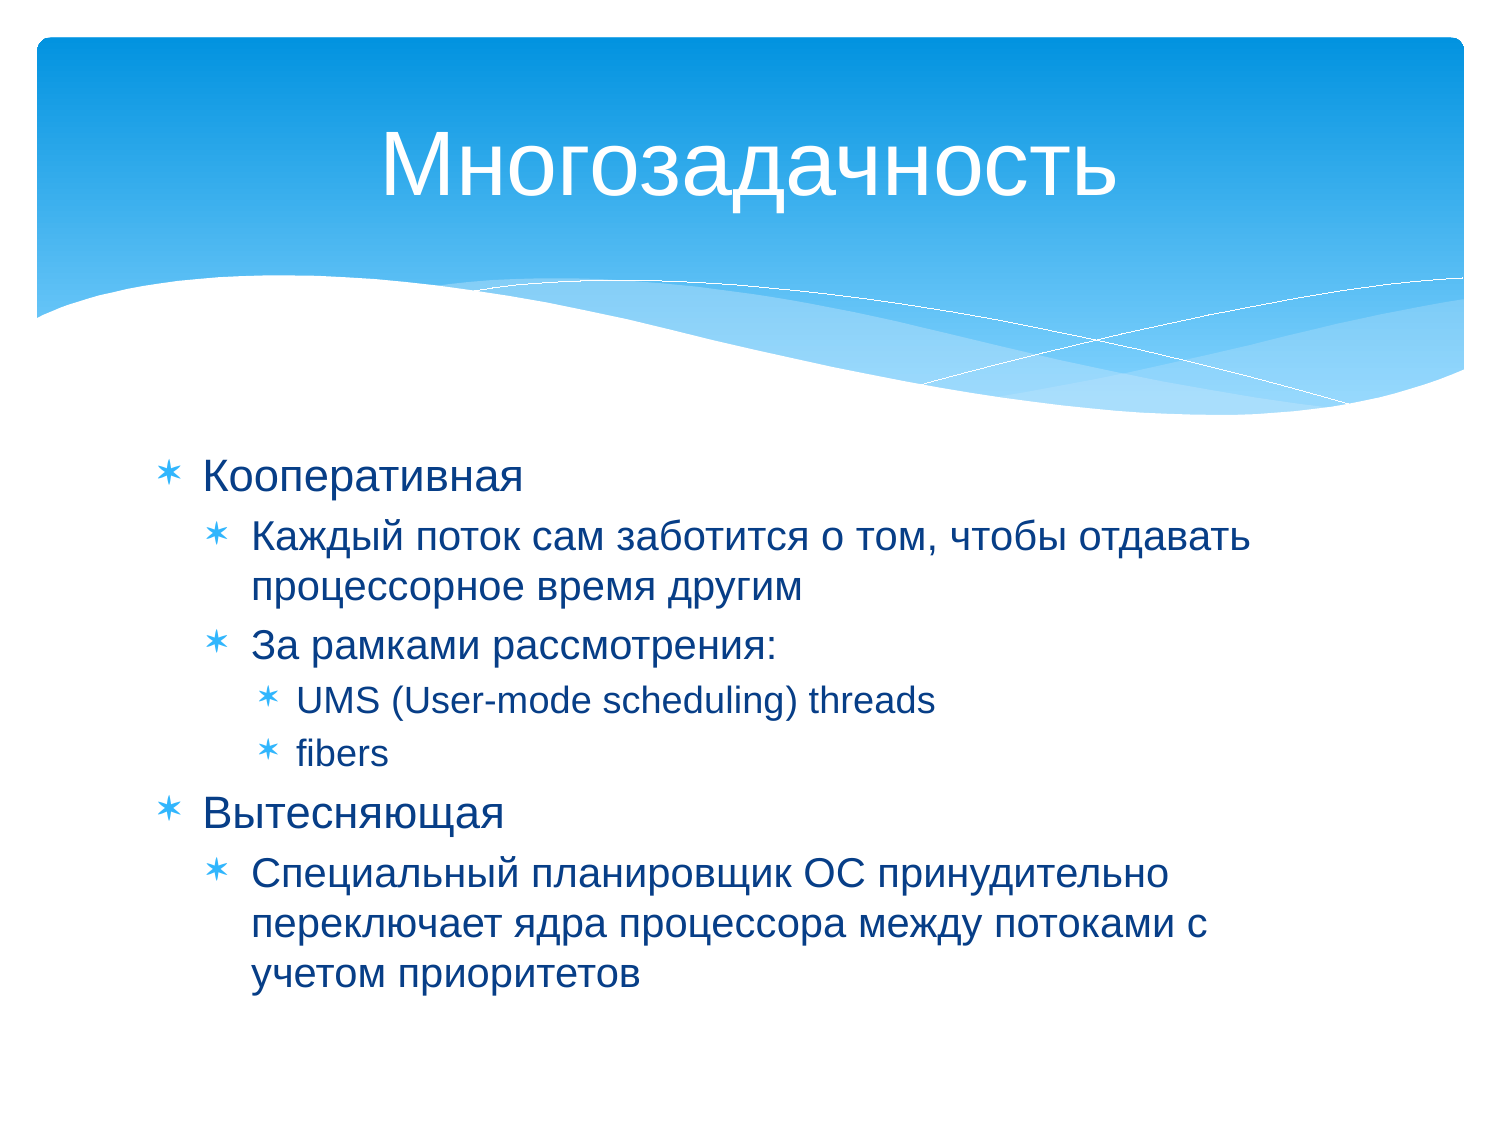

# Многозадачность
Кооперативная
Каждый поток сам заботится о том, чтобы отдавать процессорное время другим
За рамками рассмотрения:
UMS (User-mode scheduling) threads
fibers
Вытесняющая
Специальный планировщик ОС принудительно переключает ядра процессора между потоками с учетом приоритетов